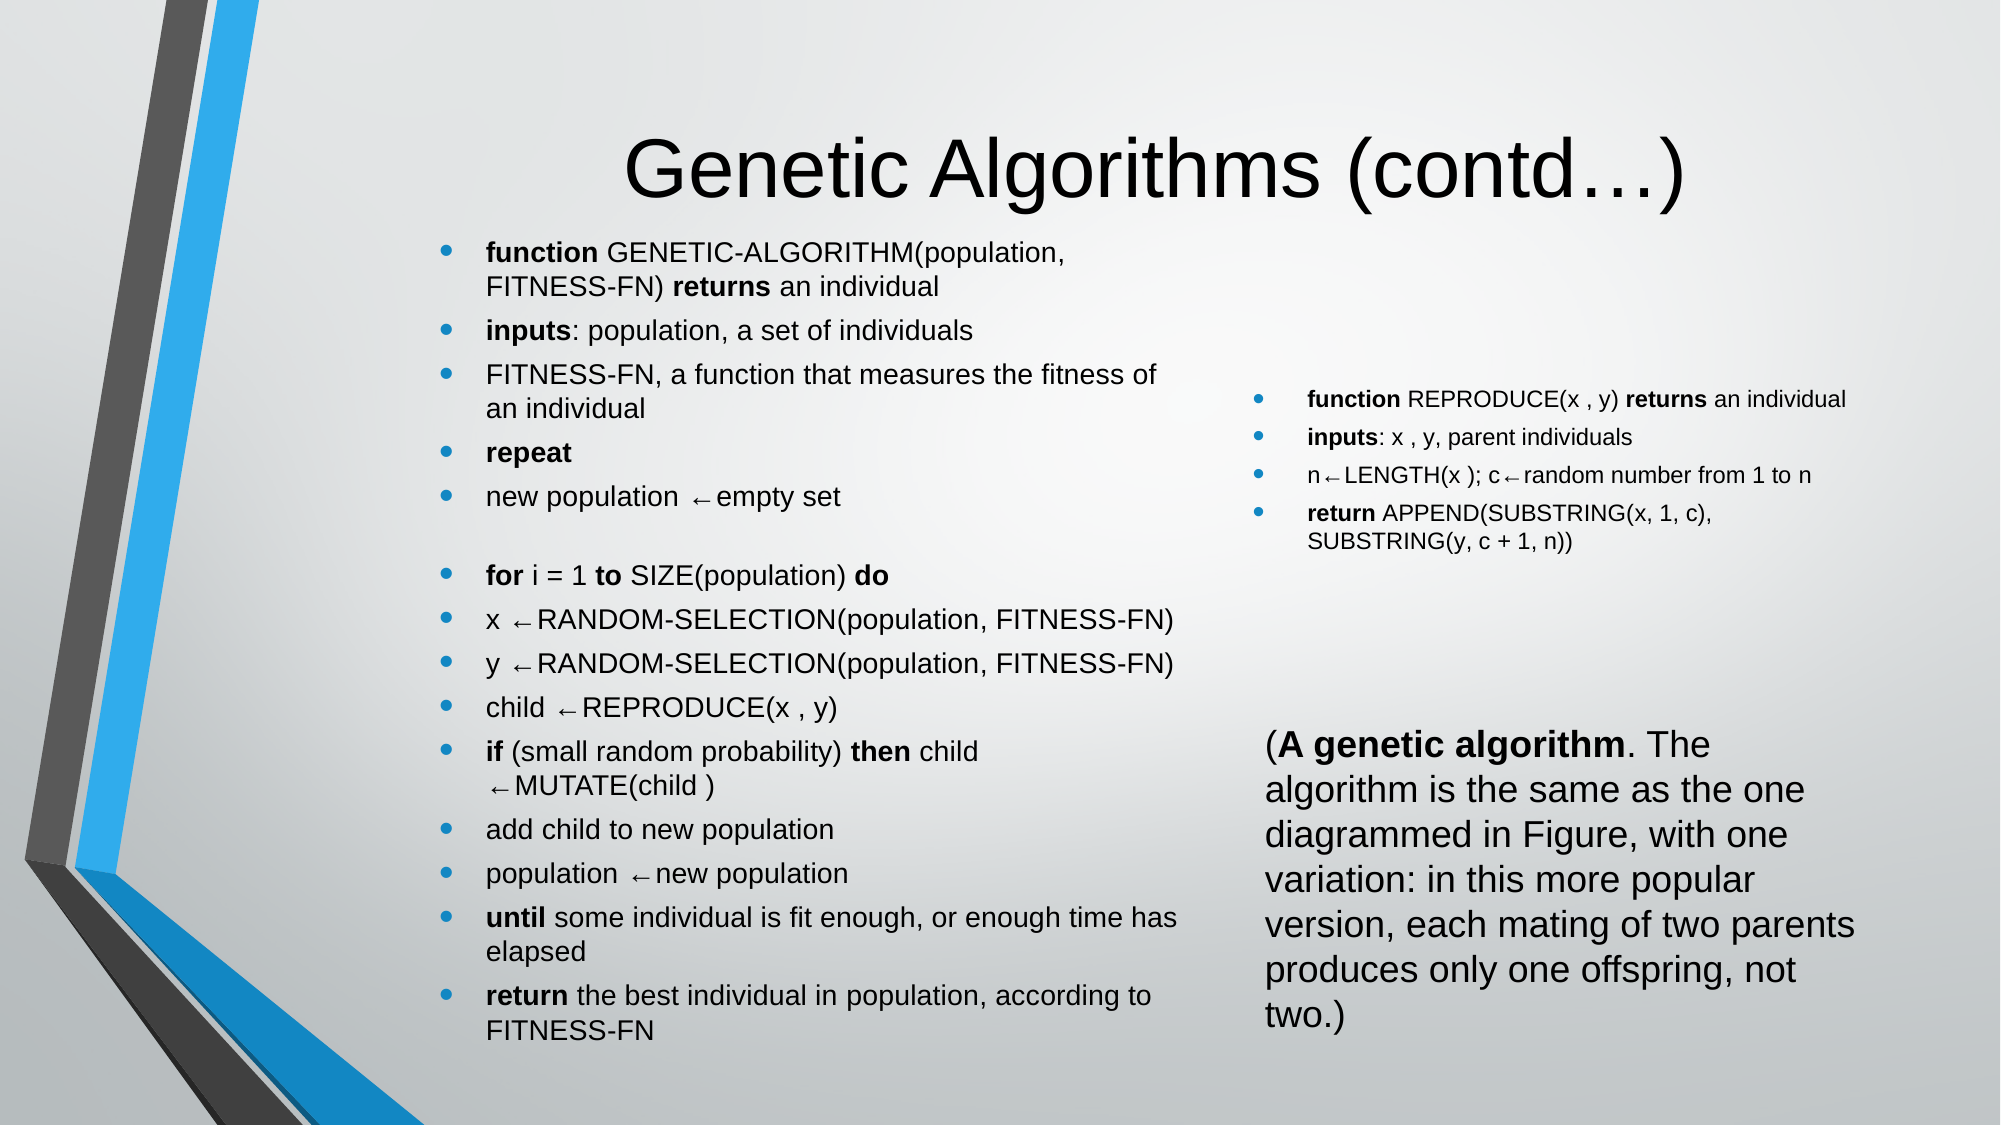

# Genetic Algorithms (contd…)
function GENETIC-ALGORITHM(population, FITNESS-FN) returns an individual
inputs: population, a set of individuals
FITNESS-FN, a function that measures the fitness of an individual
repeat
new population ←empty set
for i = 1 to SIZE(population) do
x ←RANDOM-SELECTION(population, FITNESS-FN)
y ←RANDOM-SELECTION(population, FITNESS-FN)
child ←REPRODUCE(x , y)
if (small random probability) then child ←MUTATE(child )
add child to new population
population ←new population
until some individual is fit enough, or enough time has elapsed
return the best individual in population, according to FITNESS-FN

function REPRODUCE(x , y) returns an individual
inputs: x , y, parent individuals
n←LENGTH(x ); c←random number from 1 to n
return APPEND(SUBSTRING(x, 1, c), SUBSTRING(y, c + 1, n))

(A genetic algorithm. The algorithm is the same as the one diagrammed in Figure, with one variation: in this more popular version, each mating of two parents produces only one offspring, not two.)